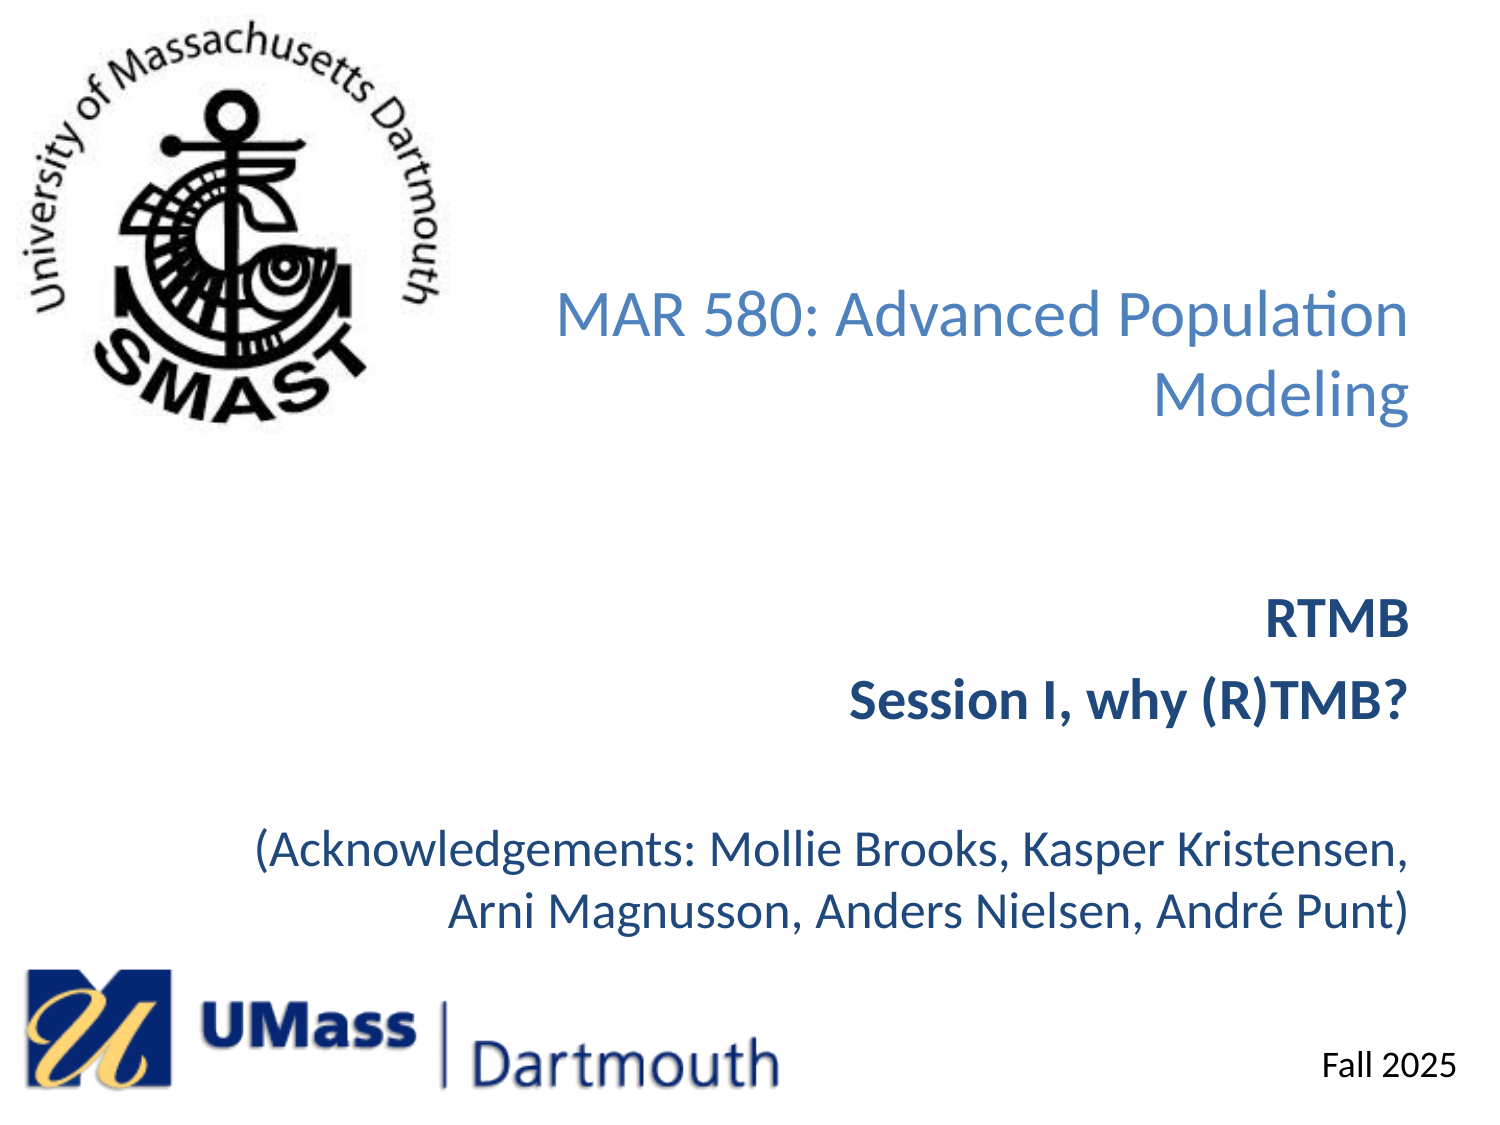

# MAR 580: Advanced Population Modeling
RTMB
Session I, why (R)TMB?

(Acknowledgements: Mollie Brooks, Kasper Kristensen, Arni Magnusson, Anders Nielsen, André Punt)
Fall 2025